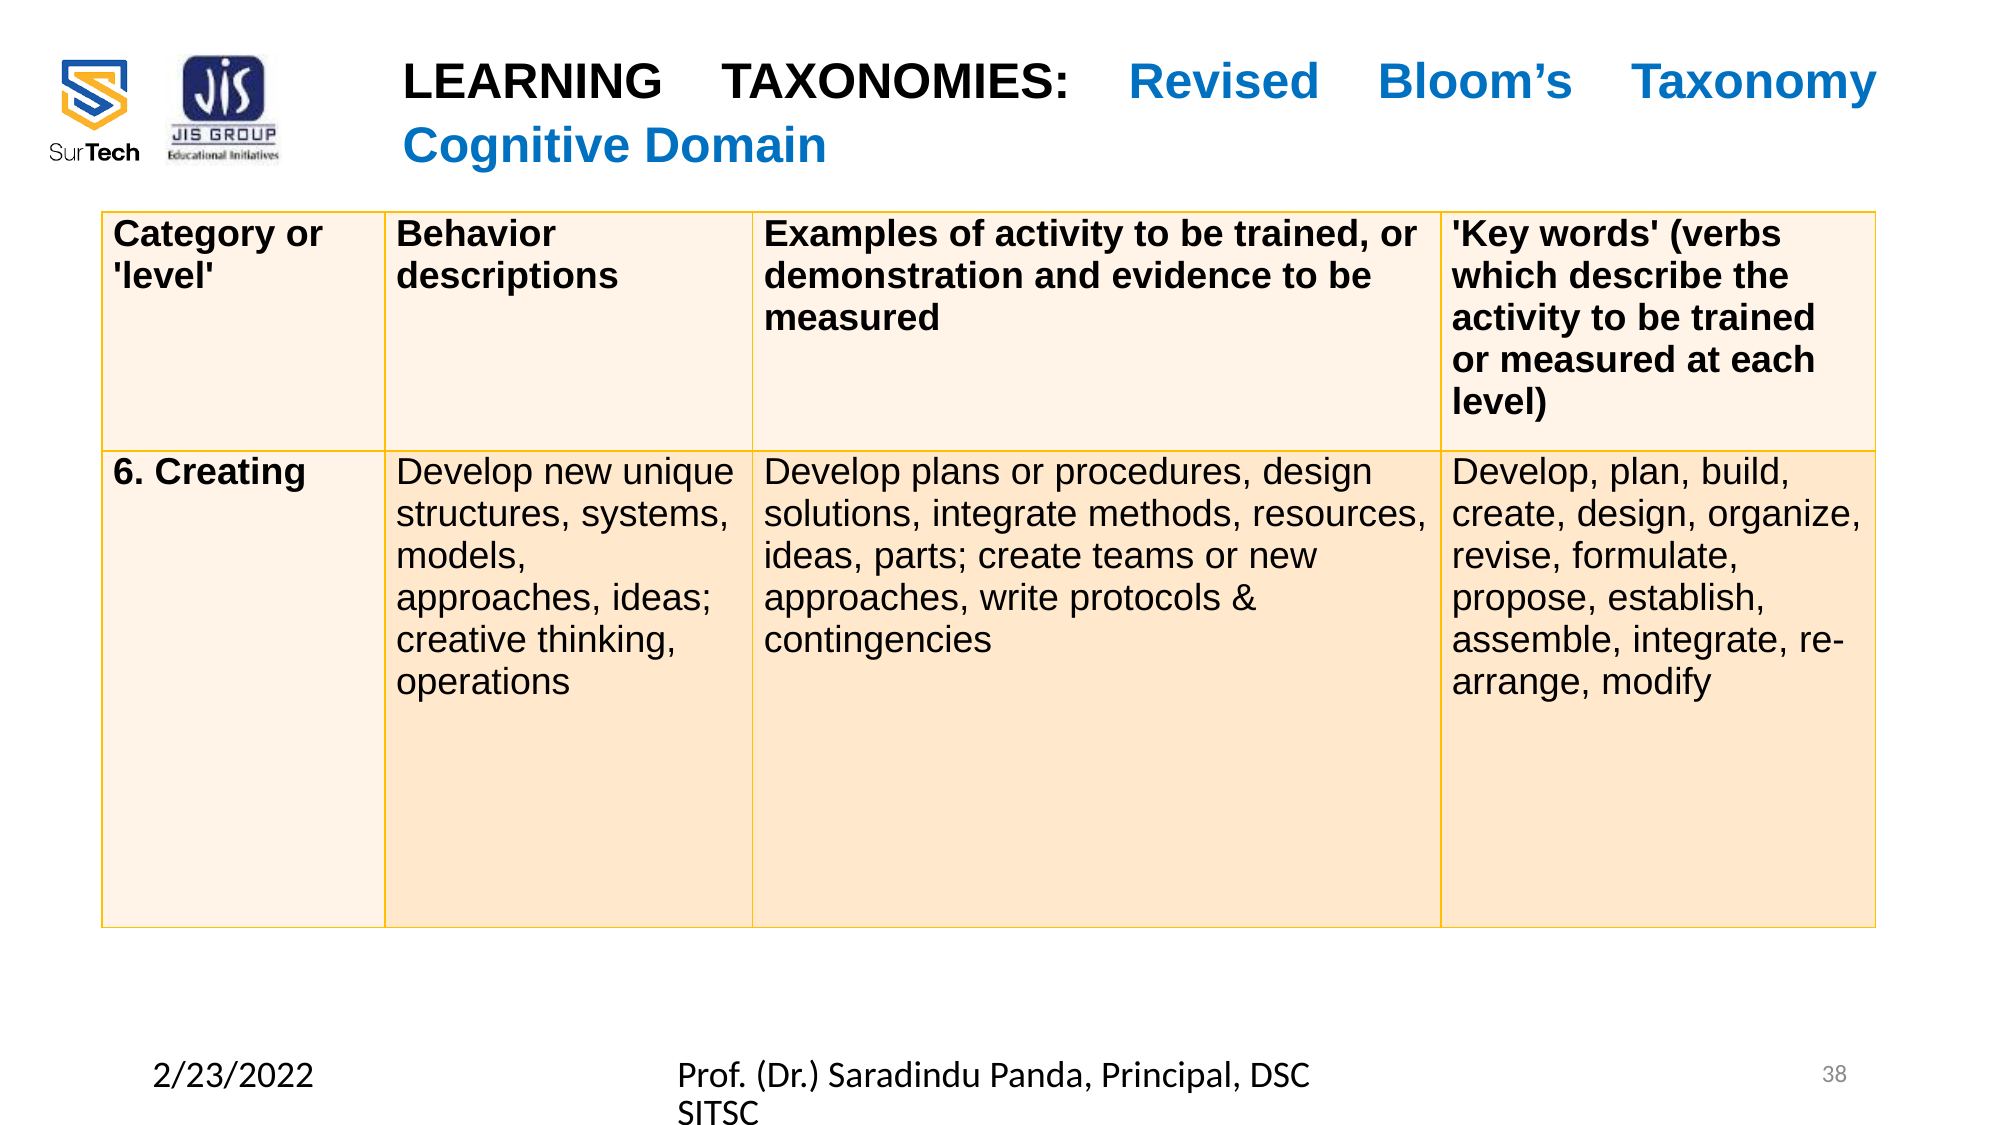

# LEARNING TAXONOMIES: Revised Bloom’s Taxonomy Cognitive Domain
| Category or 'level' | Behavior descriptions | Examples of activity to be trained, or demonstration and evidence to be measured | 'Key words' (verbs which describe the activity to be trained or measured at each level) |
| --- | --- | --- | --- |
| 6. Creating | Develop new unique structures, systems, models, approaches, ideas; creative thinking, operations | Develop plans or procedures, design solutions, integrate methods, resources, ideas, parts; create teams or new approaches, write protocols & contingencies | Develop, plan, build, create, design, organize, revise, formulate, propose, establish, assemble, integrate, re-arrange, modify |
2/23/2022
Prof. (Dr.) Saradindu Panda, Principal, DSCSITSC
38